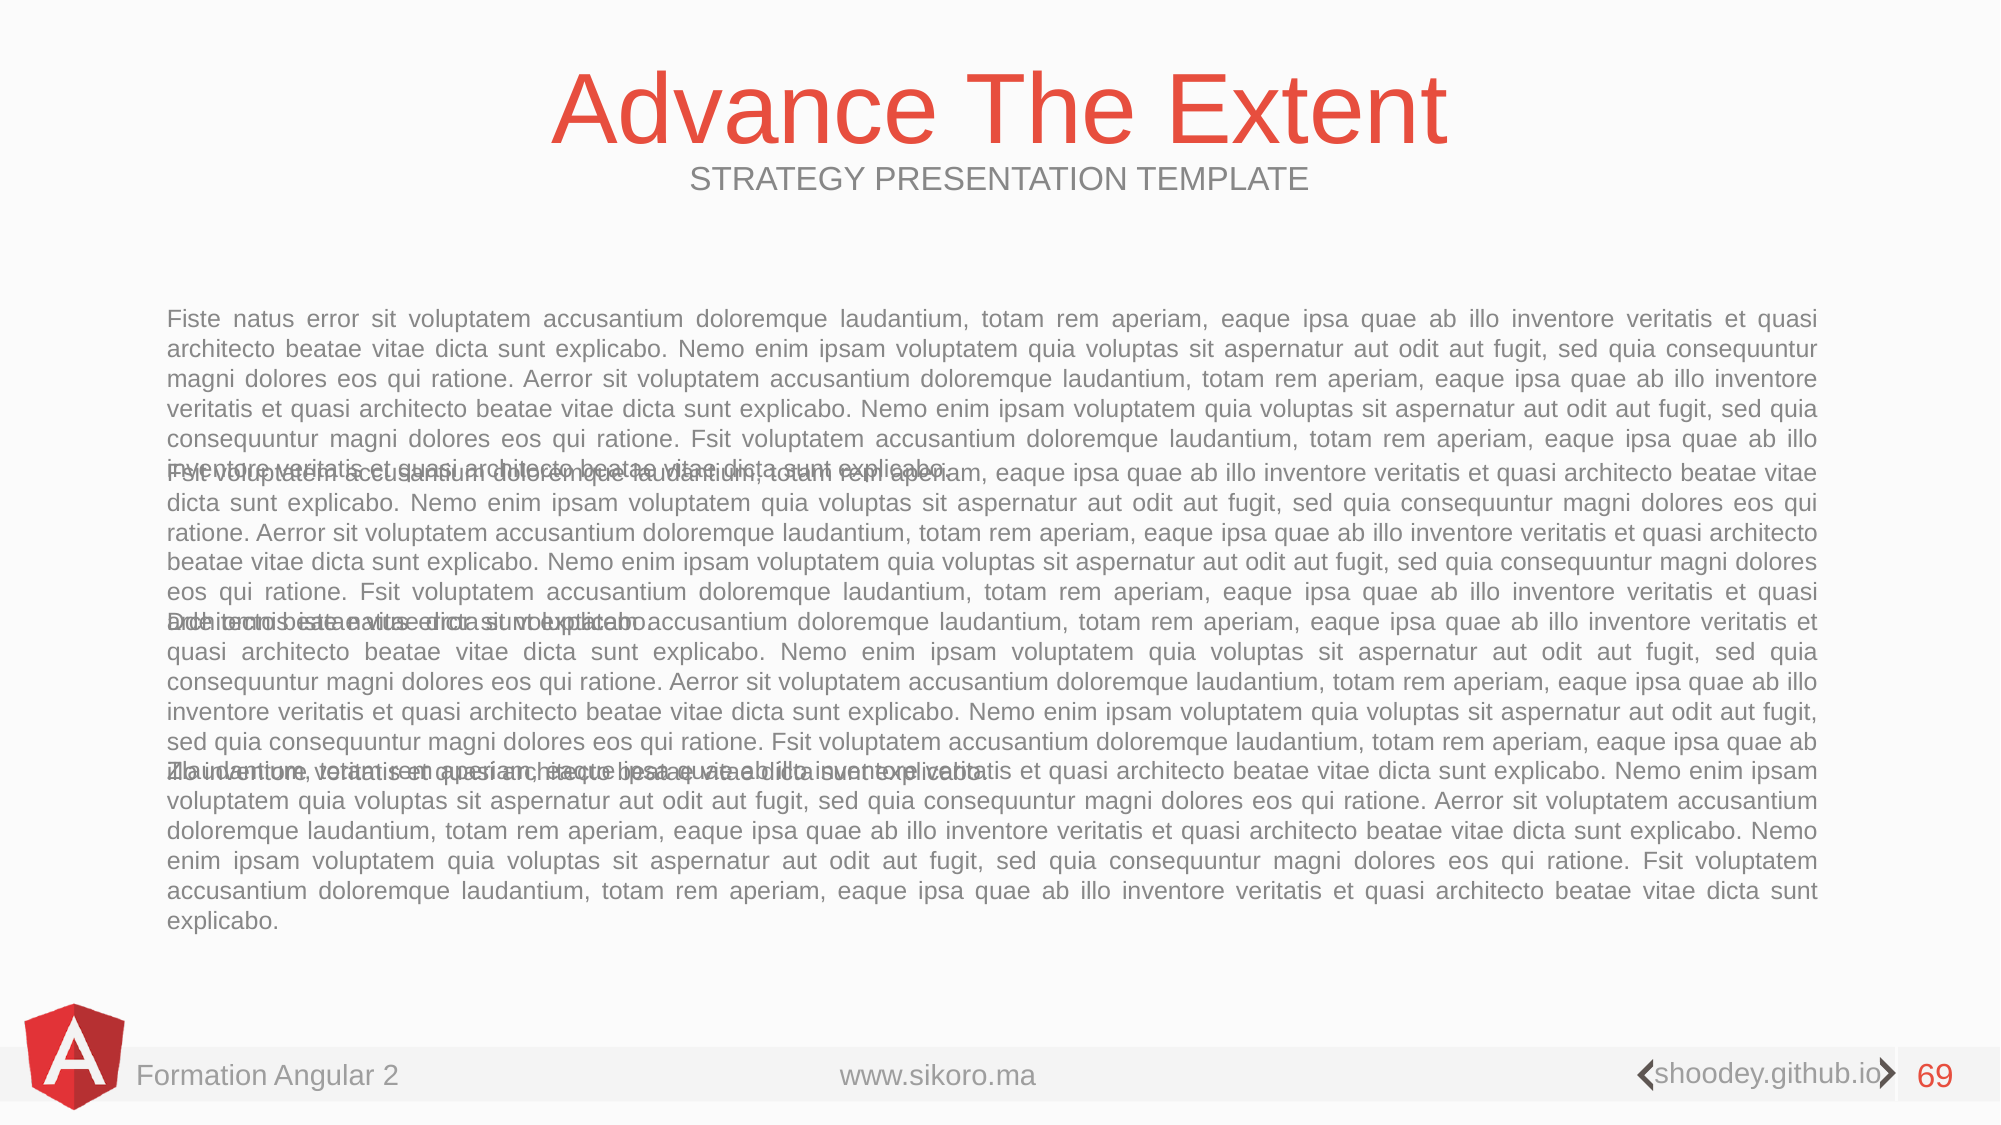

# Advance The Extent
STRATEGY PRESENTATION TEMPLATE
Fiste natus error sit voluptatem accusantium doloremque laudantium, totam rem aperiam, eaque ipsa quae ab illo inventore veritatis et quasi architecto beatae vitae dicta sunt explicabo. Nemo enim ipsam voluptatem quia voluptas sit aspernatur aut odit aut fugit, sed quia consequuntur magni dolores eos qui ratione. Aerror sit voluptatem accusantium doloremque laudantium, totam rem aperiam, eaque ipsa quae ab illo inventore veritatis et quasi architecto beatae vitae dicta sunt explicabo. Nemo enim ipsam voluptatem quia voluptas sit aspernatur aut odit aut fugit, sed quia consequuntur magni dolores eos qui ratione. Fsit voluptatem accusantium doloremque laudantium, totam rem aperiam, eaque ipsa quae ab illo inventore veritatis et quasi architecto beatae vitae dicta sunt explicabo.
Fsit voluptatem accusantium doloremque laudantium, totam rem aperiam, eaque ipsa quae ab illo inventore veritatis et quasi architecto beatae vitae dicta sunt explicabo. Nemo enim ipsam voluptatem quia voluptas sit aspernatur aut odit aut fugit, sed quia consequuntur magni dolores eos qui ratione. Aerror sit voluptatem accusantium doloremque laudantium, totam rem aperiam, eaque ipsa quae ab illo inventore veritatis et quasi architecto beatae vitae dicta sunt explicabo. Nemo enim ipsam voluptatem quia voluptas sit aspernatur aut odit aut fugit, sed quia consequuntur magni dolores eos qui ratione. Fsit voluptatem accusantium doloremque laudantium, totam rem aperiam, eaque ipsa quae ab illo inventore veritatis et quasi architecto beatae vitae dicta sunt explicabo.
Dde omnis iste natus error sit voluptatem accusantium doloremque laudantium, totam rem aperiam, eaque ipsa quae ab illo inventore veritatis et quasi architecto beatae vitae dicta sunt explicabo. Nemo enim ipsam voluptatem quia voluptas sit aspernatur aut odit aut fugit, sed quia consequuntur magni dolores eos qui ratione. Aerror sit voluptatem accusantium doloremque laudantium, totam rem aperiam, eaque ipsa quae ab illo inventore veritatis et quasi architecto beatae vitae dicta sunt explicabo. Nemo enim ipsam voluptatem quia voluptas sit aspernatur aut odit aut fugit, sed quia consequuntur magni dolores eos qui ratione. Fsit voluptatem accusantium doloremque laudantium, totam rem aperiam, eaque ipsa quae ab illo inventore veritatis et quasi architecto beatae vitae dicta sunt explicabo.
Zlaudantium, totam rem aperiam, eaque ipsa quae ab illo inventore veritatis et quasi architecto beatae vitae dicta sunt explicabo. Nemo enim ipsam voluptatem quia voluptas sit aspernatur aut odit aut fugit, sed quia consequuntur magni dolores eos qui ratione. Aerror sit voluptatem accusantium doloremque laudantium, totam rem aperiam, eaque ipsa quae ab illo inventore veritatis et quasi architecto beatae vitae dicta sunt explicabo. Nemo enim ipsam voluptatem quia voluptas sit aspernatur aut odit aut fugit, sed quia consequuntur magni dolores eos qui ratione. Fsit voluptatem accusantium doloremque laudantium, totam rem aperiam, eaque ipsa quae ab illo inventore veritatis et quasi architecto beatae vitae dicta sunt explicabo.
69